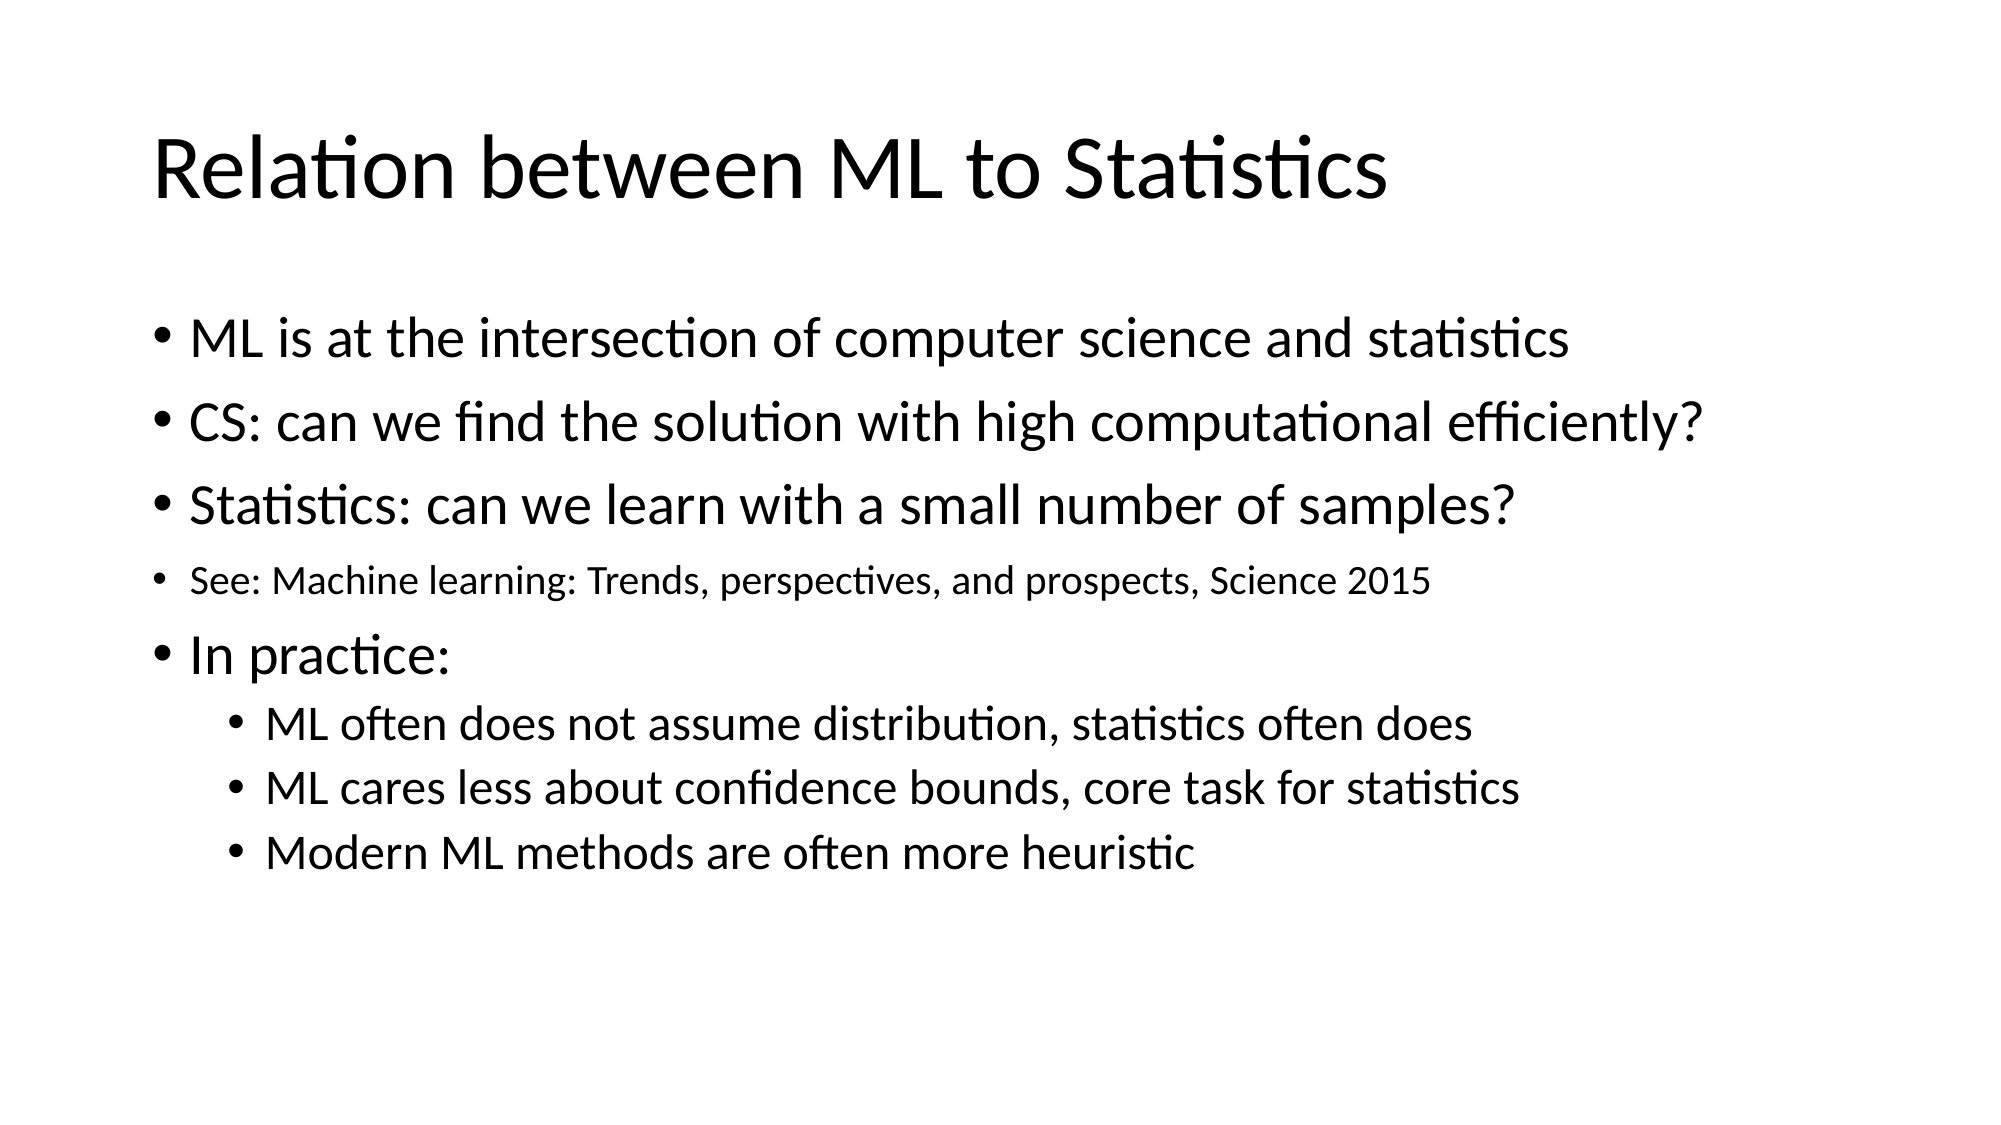

# Relation between ML to Statistics
ML is at the intersection of computer science and statistics
CS: can we find the solution with high computational efficiently?
Statistics: can we learn with a small number of samples?
See: Machine learning: Trends, perspectives, and prospects, Science 2015
In practice:
ML often does not assume distribution, statistics often does
ML cares less about confidence bounds, core task for statistics
Modern ML methods are often more heuristic